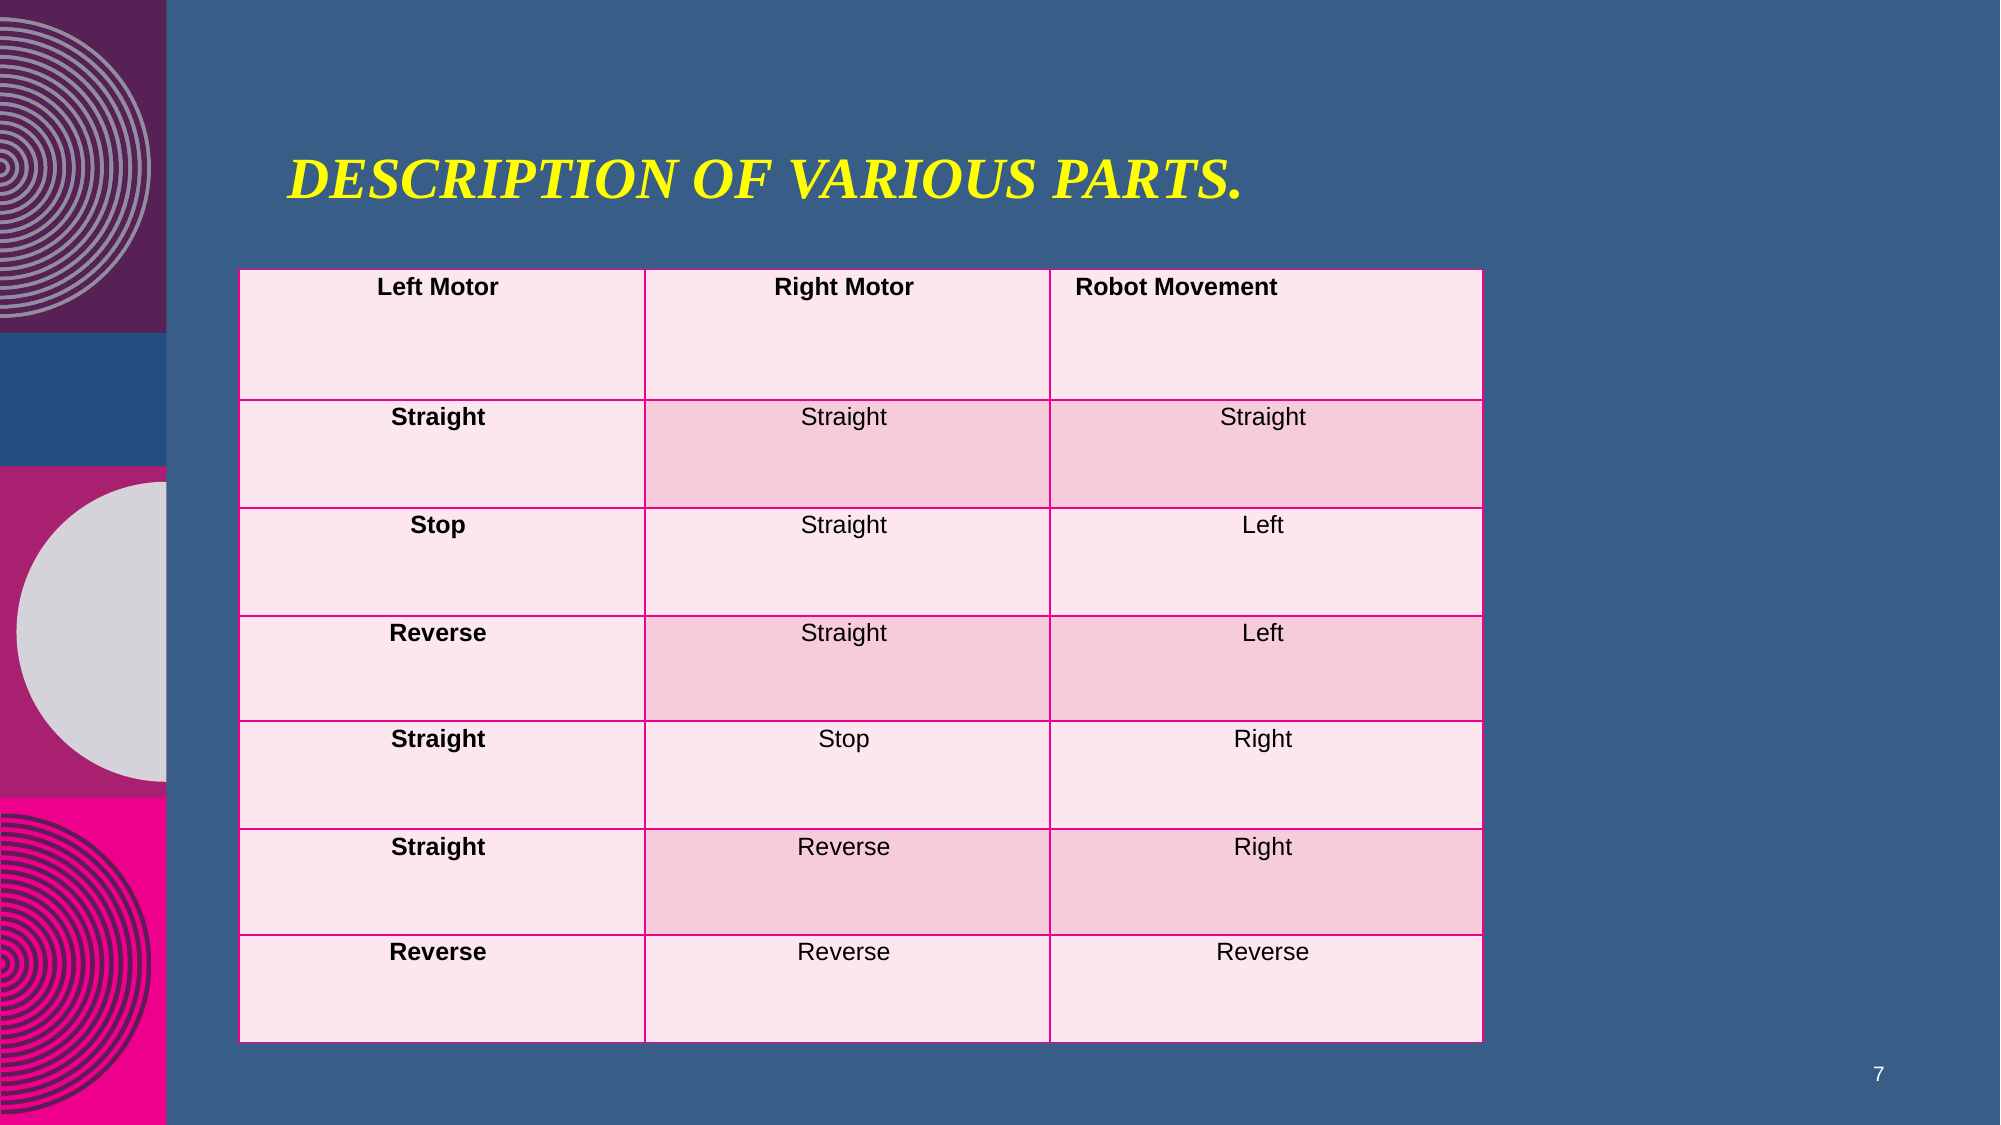

# Description of various parts.
| Left Motor | Right Motor | Robot Movement |
| --- | --- | --- |
| Straight | Straight | Straight |
| Stop | Straight | Left |
| Reverse | Straight | Left |
| Straight | Stop | Right |
| Straight | Reverse | Right |
| Reverse | Reverse | Reverse |
7